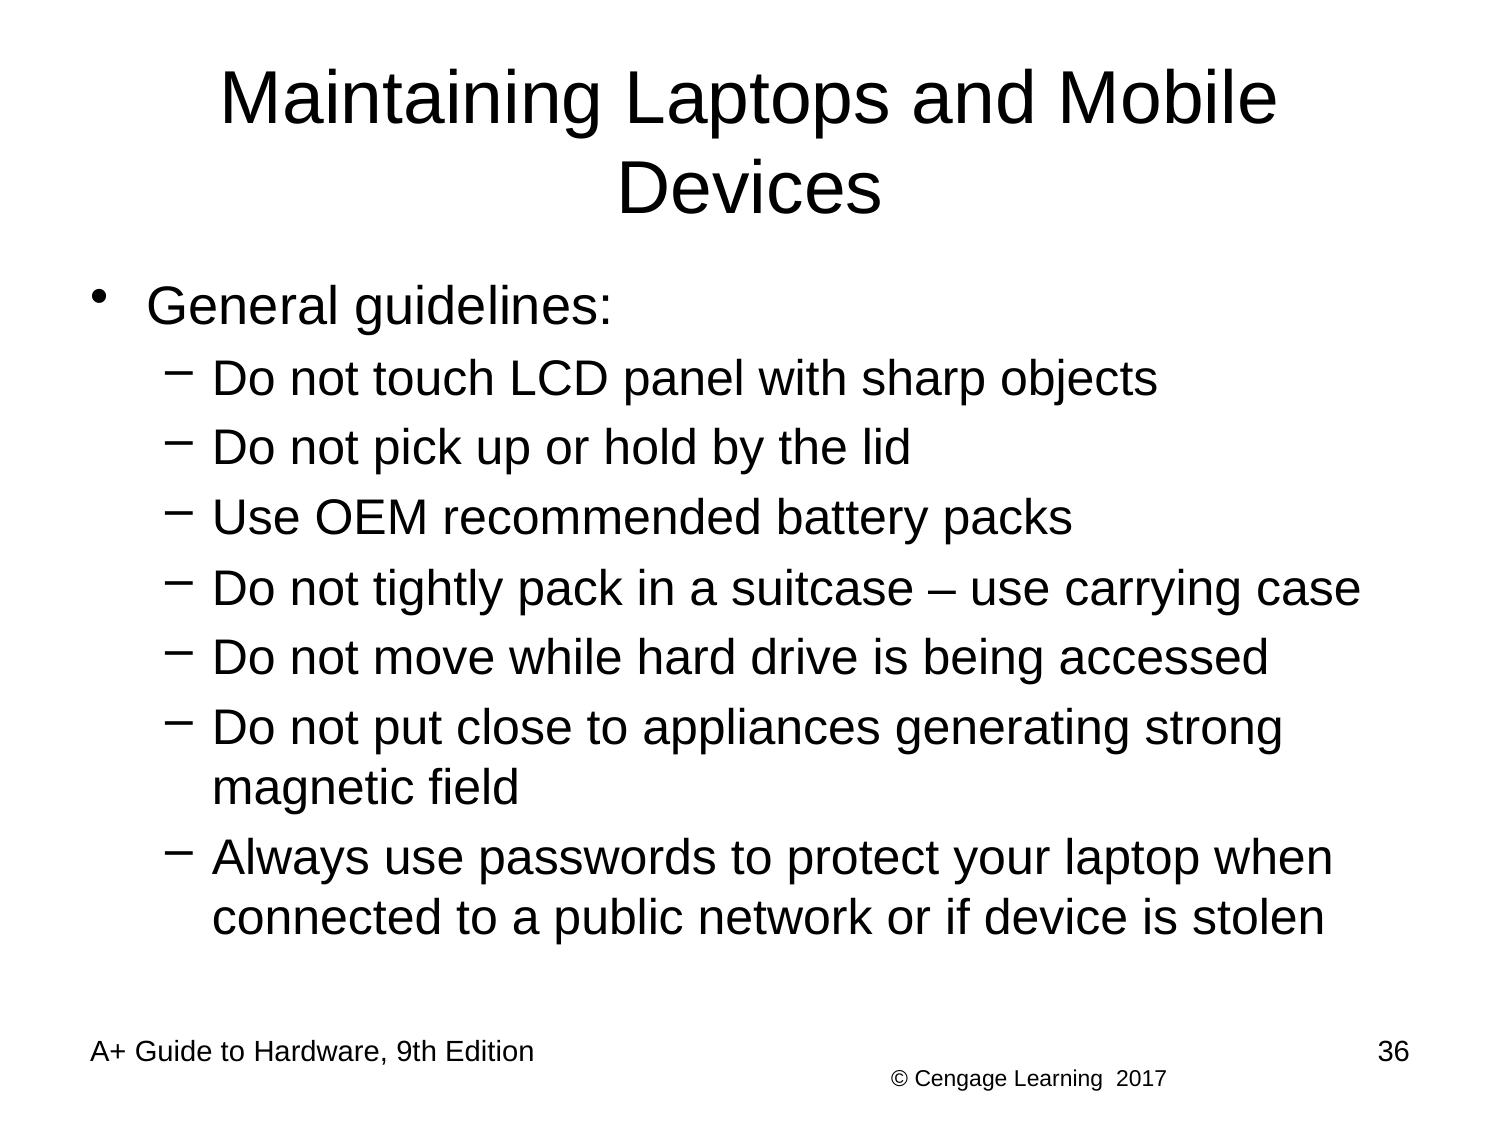

# Maintaining Laptops and Mobile Devices
General guidelines:
Do not touch LCD panel with sharp objects
Do not pick up or hold by the lid
Use OEM recommended battery packs
Do not tightly pack in a suitcase – use carrying case
Do not move while hard drive is being accessed
Do not put close to appliances generating strong magnetic field
Always use passwords to protect your laptop when connected to a public network or if device is stolen

A+ Guide to Hardware, 9th Edition
36